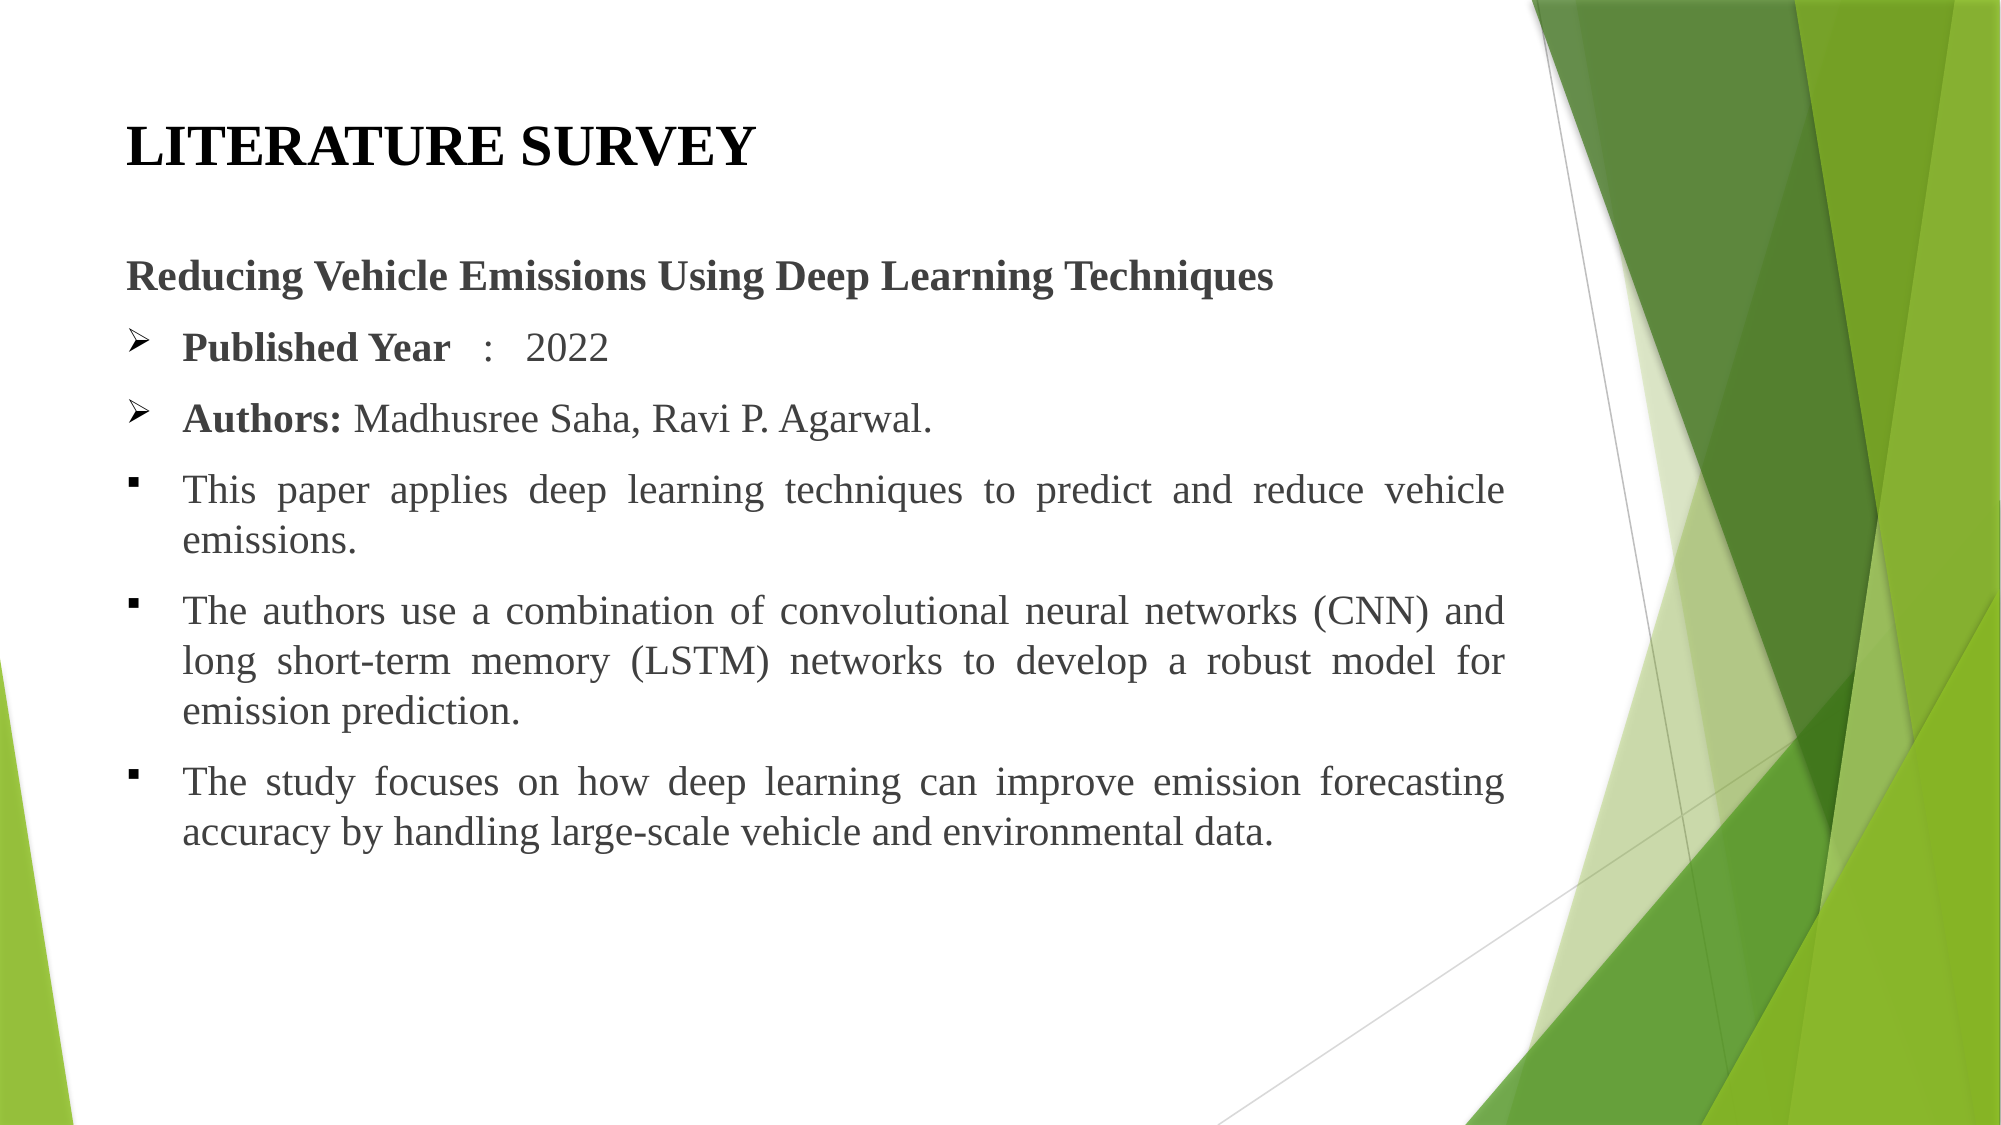

# LITERATURE SURVEY
Reducing Vehicle Emissions Using Deep Learning Techniques
Published Year   :   2022
Authors: Madhusree Saha, Ravi P. Agarwal.
This paper applies deep learning techniques to predict and reduce vehicle emissions.
The authors use a combination of convolutional neural networks (CNN) and long short-term memory (LSTM) networks to develop a robust model for emission prediction.
The study focuses on how deep learning can improve emission forecasting accuracy by handling large-scale vehicle and environmental data.